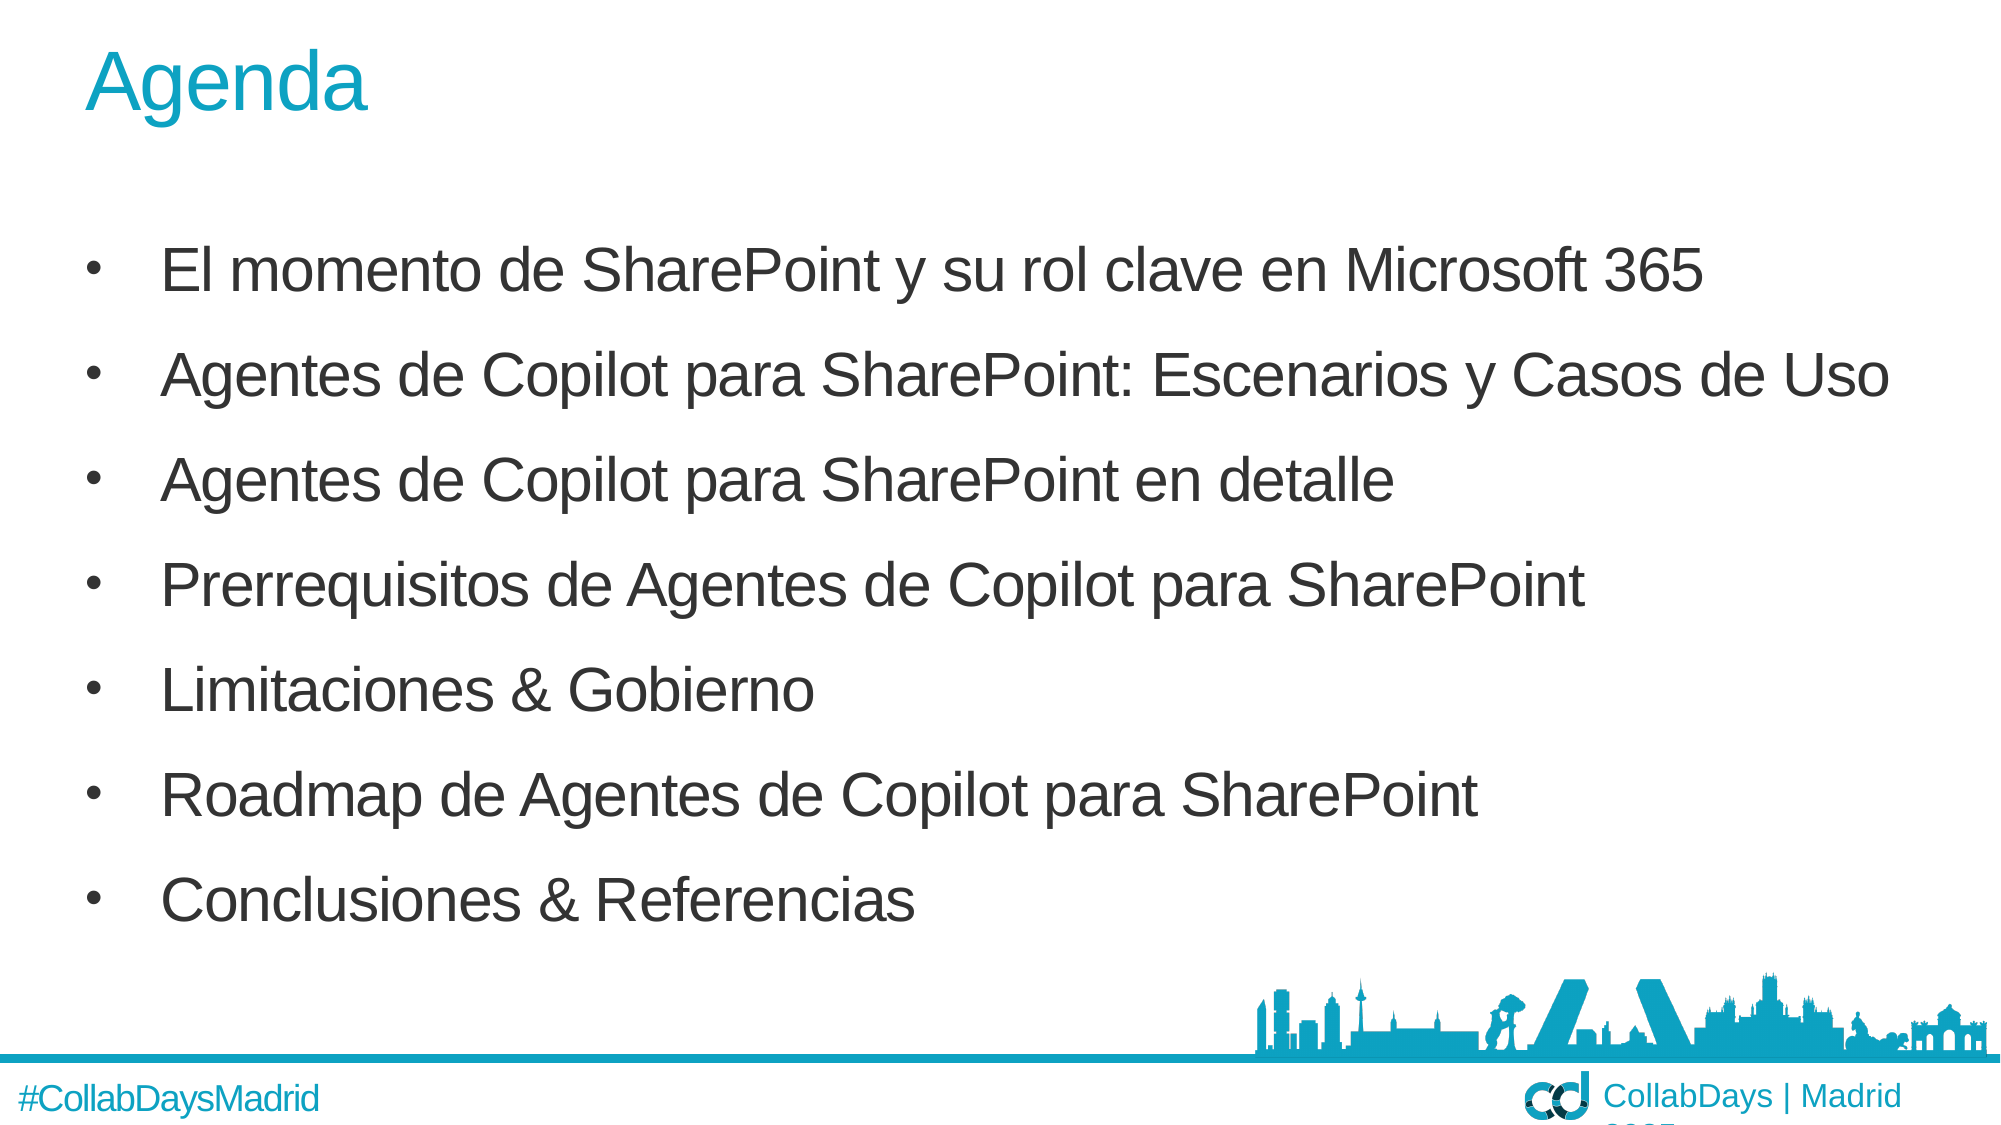

# Agenda
El momento de SharePoint y su rol clave en Microsoft 365
Agentes de Copilot para SharePoint: Escenarios y Casos de Uso
Agentes de Copilot para SharePoint en detalle
Prerrequisitos de Agentes de Copilot para SharePoint
Limitaciones & Gobierno
Roadmap de Agentes de Copilot para SharePoint
Conclusiones & Referencias